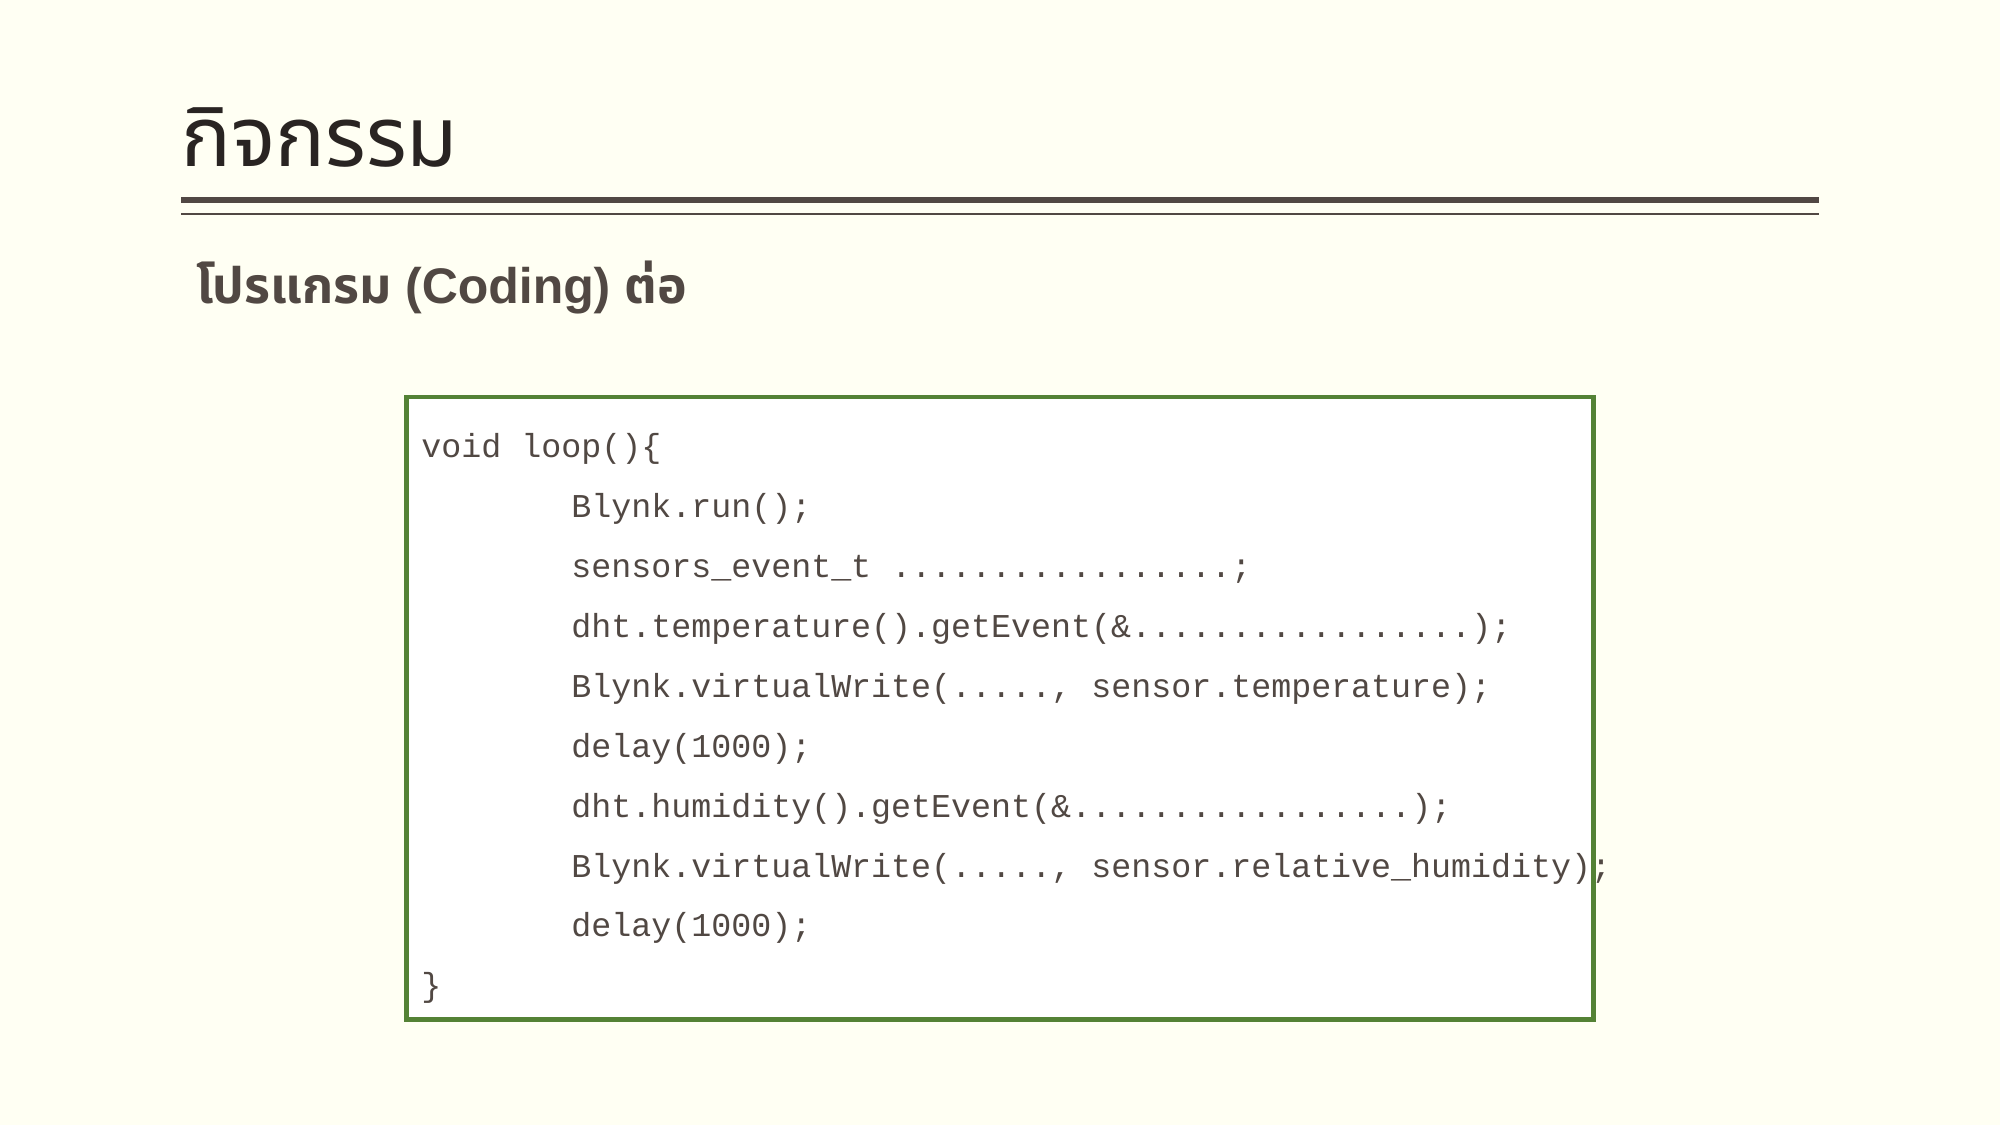

# กิจกรรม
โปรแกรม (Coding) ต่อ
void loop(){
	Blynk.run();
	sensors_event_t .................;
	dht.temperature().getEvent(&.................);
	Blynk.virtualWrite(....., sensor.temperature);
	delay(1000);
	dht.humidity().getEvent(&.................);
	Blynk.virtualWrite(....., sensor.relative_humidity);
	delay(1000);
}